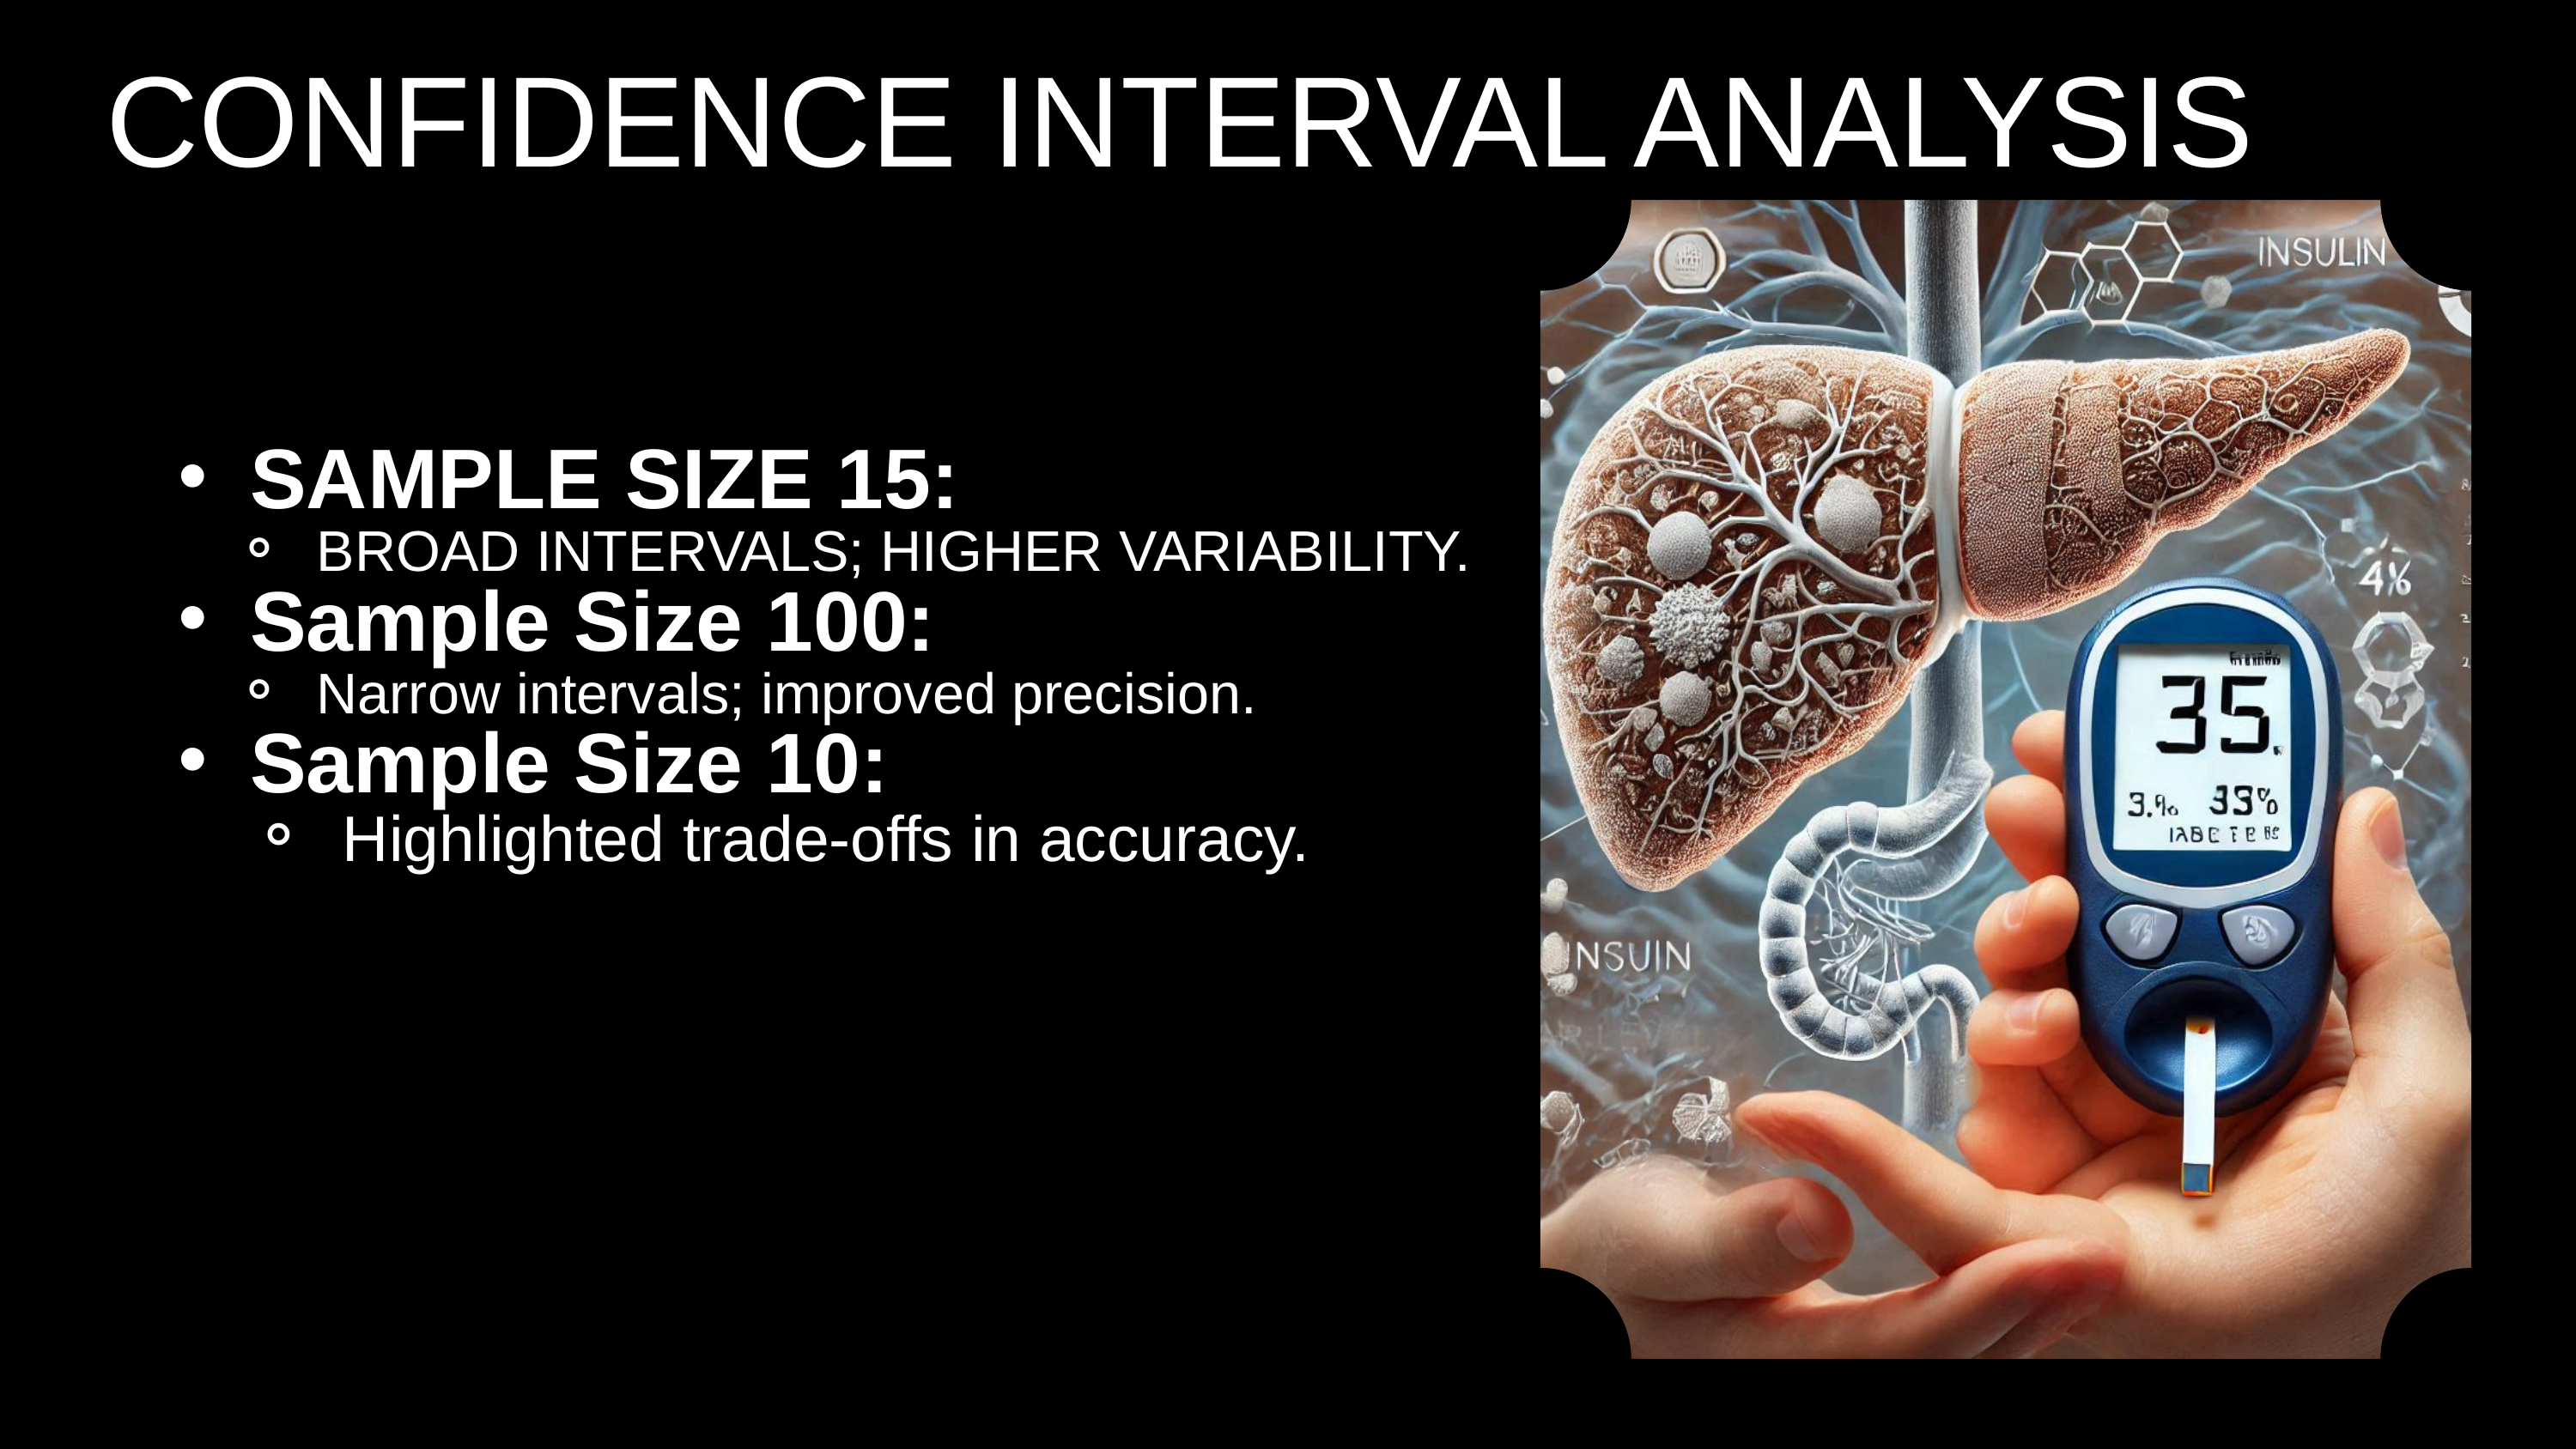

CONFIDENCE INTERVAL ANALYSIS

SAMPLE SIZE 15:
 BROAD INTERVALS; HIGHER VARIABILITY.
Sample Size 100:
 Narrow intervals; improved precision.
Sample Size 10:
 Highlighted trade-offs in accuracy.